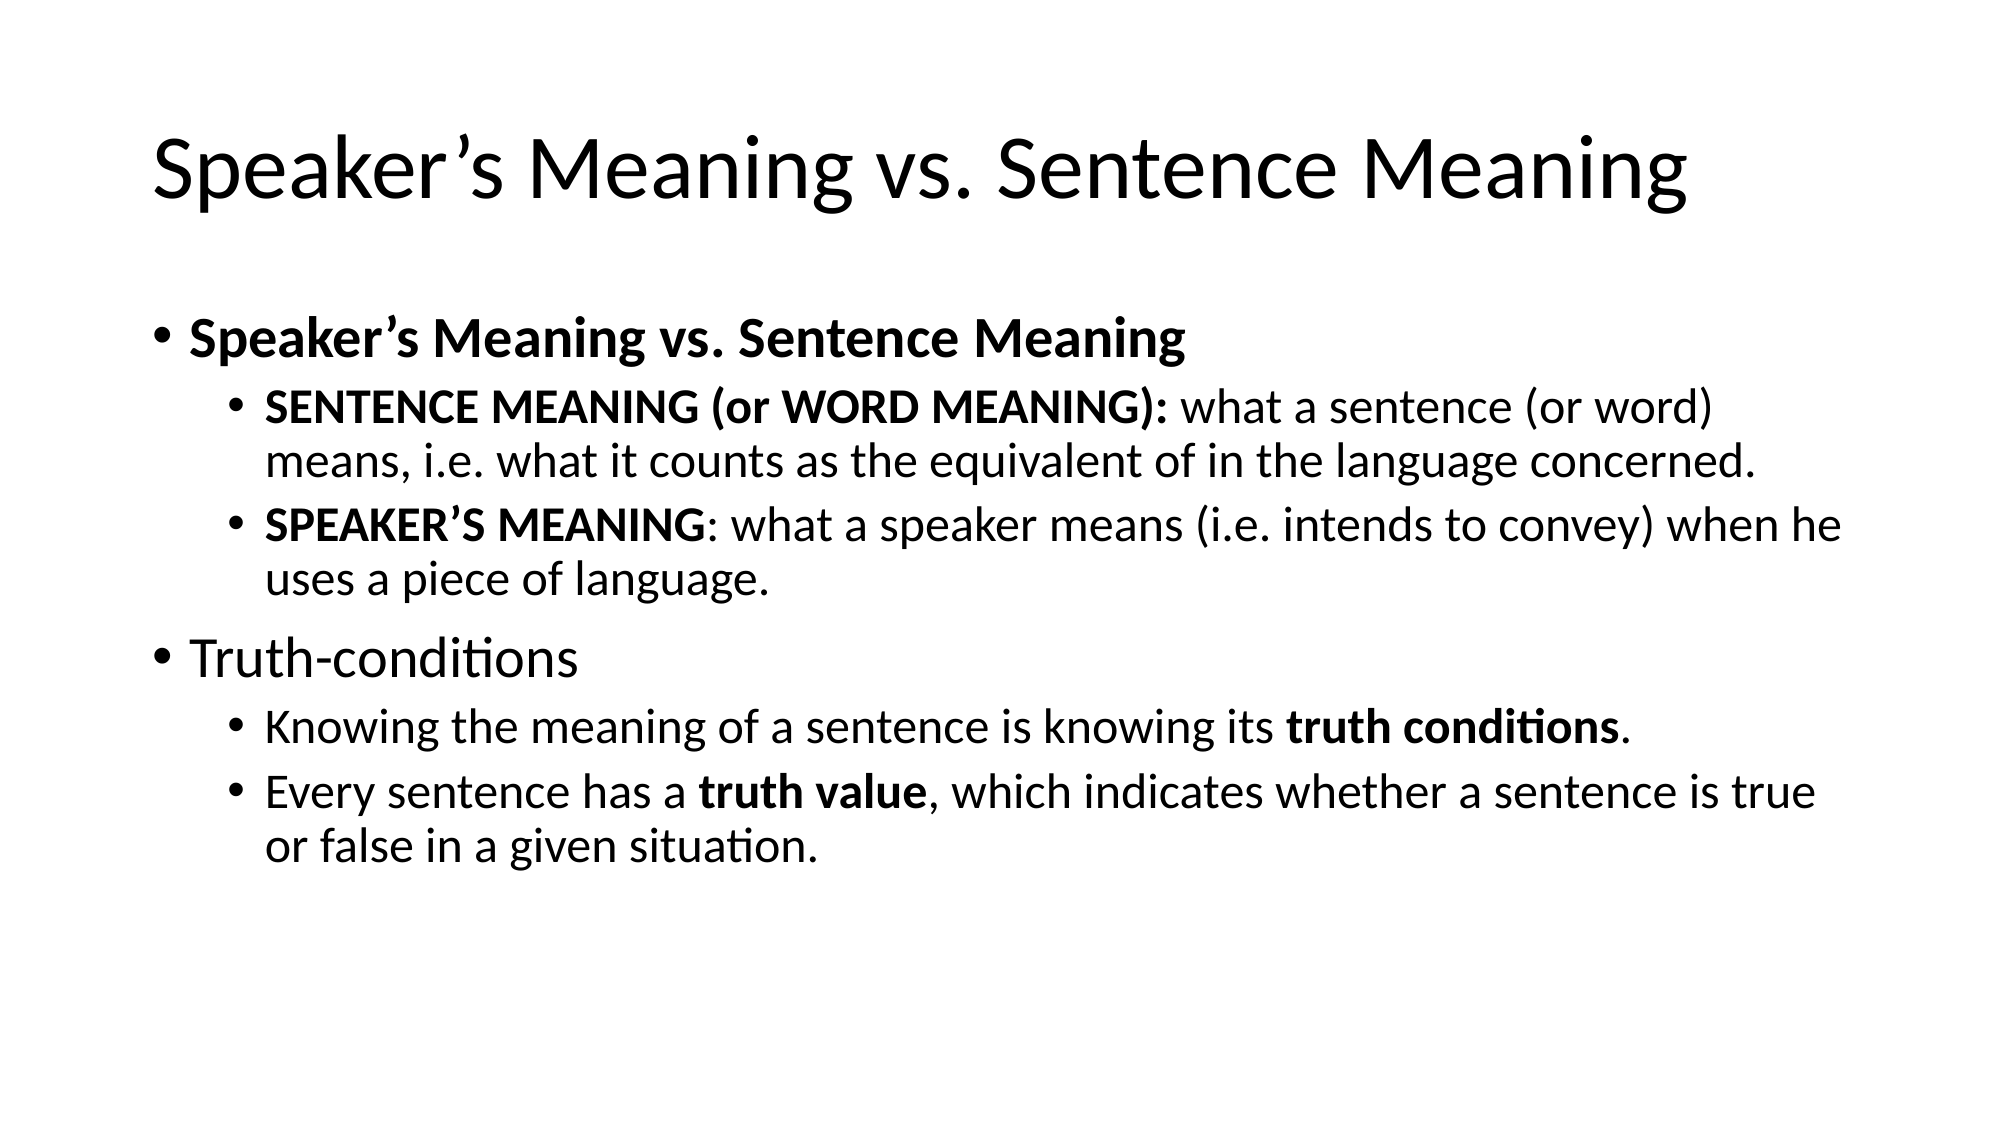

# Speaker’s Meaning vs. Sentence Meaning
Speaker’s Meaning vs. Sentence Meaning
SENTENCE MEANING (or WORD MEANING): what a sentence (or word) means, i.e. what it counts as the equivalent of in the language concerned.
SPEAKER’S MEANING: what a speaker means (i.e. intends to convey) when he uses a piece of language.
Truth-conditions
Knowing the meaning of a sentence is knowing its truth conditions.
Every sentence has a truth value, which indicates whether a sentence is true or false in a given situation.